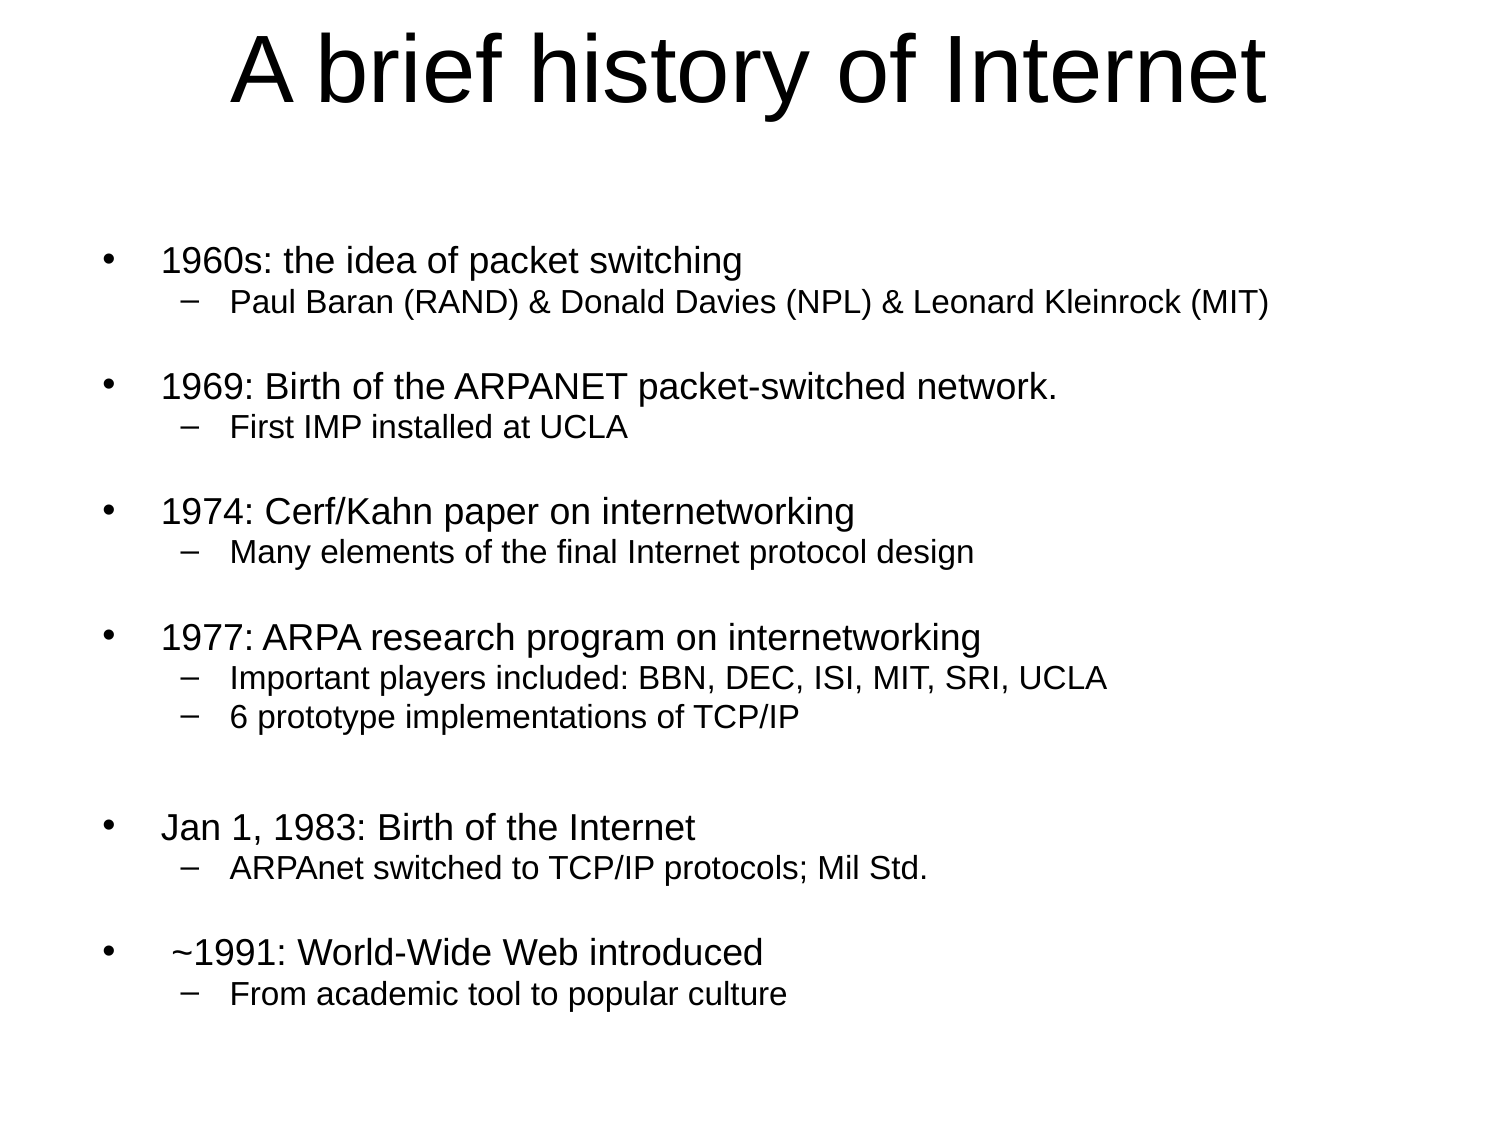

# A brief history of Internet
1960s: the idea of packet switching
Paul Baran (RAND) & Donald Davies (NPL) & Leonard Kleinrock (MIT)

1969: Birth of the ARPANET packet-switched network.
First IMP installed at UCLA

1974: Cerf/Kahn paper on internetworking
Many elements of the final Internet protocol design

1977: ARPA research program on internetworking
Important players included: BBN, DEC, ISI, MIT, SRI, UCLA
6 prototype implementations of TCP/IP

Jan 1, 1983: Birth of the Internet
ARPAnet switched to TCP/IP protocols; Mil Std.

 ~1991: World-Wide Web introduced
From academic tool to popular culture